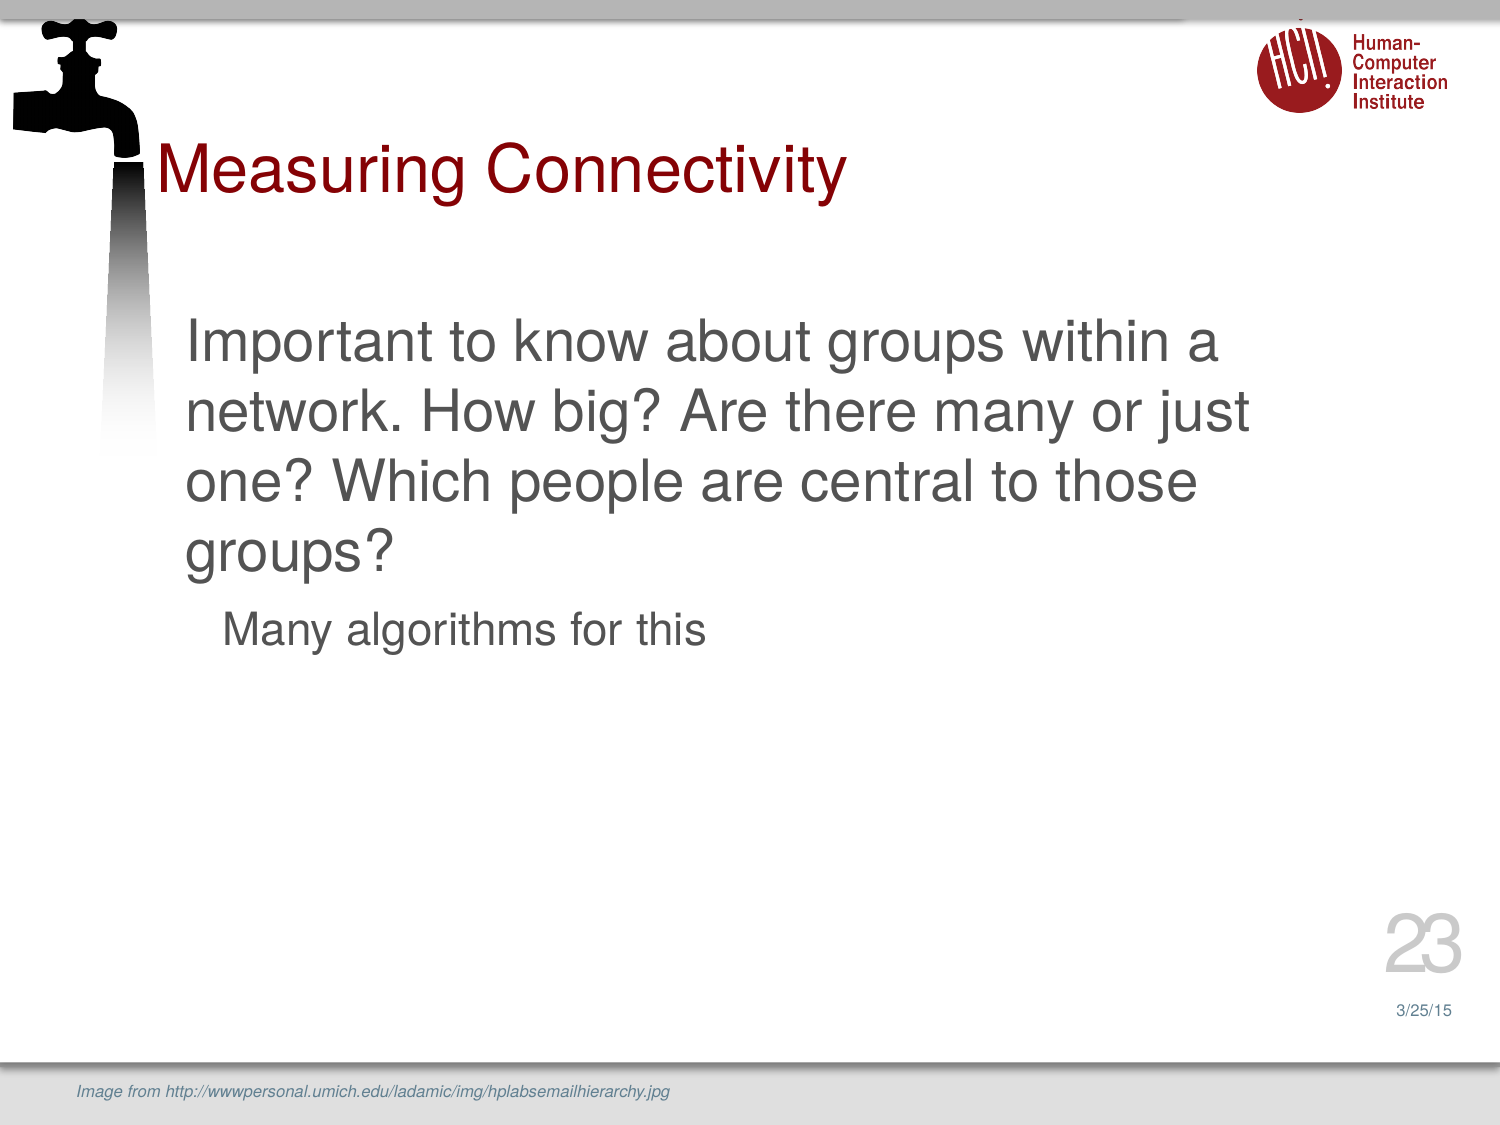

# Measuring Connectivity
Important to know about groups within a network. How big? Are there many or just one? Which people are central to those groups?
Many algorithms for this

23
3/25/15
Image from http://wwwpersonal.umich.edu/ladamic/img/hplabsemailhierarchy.jpg